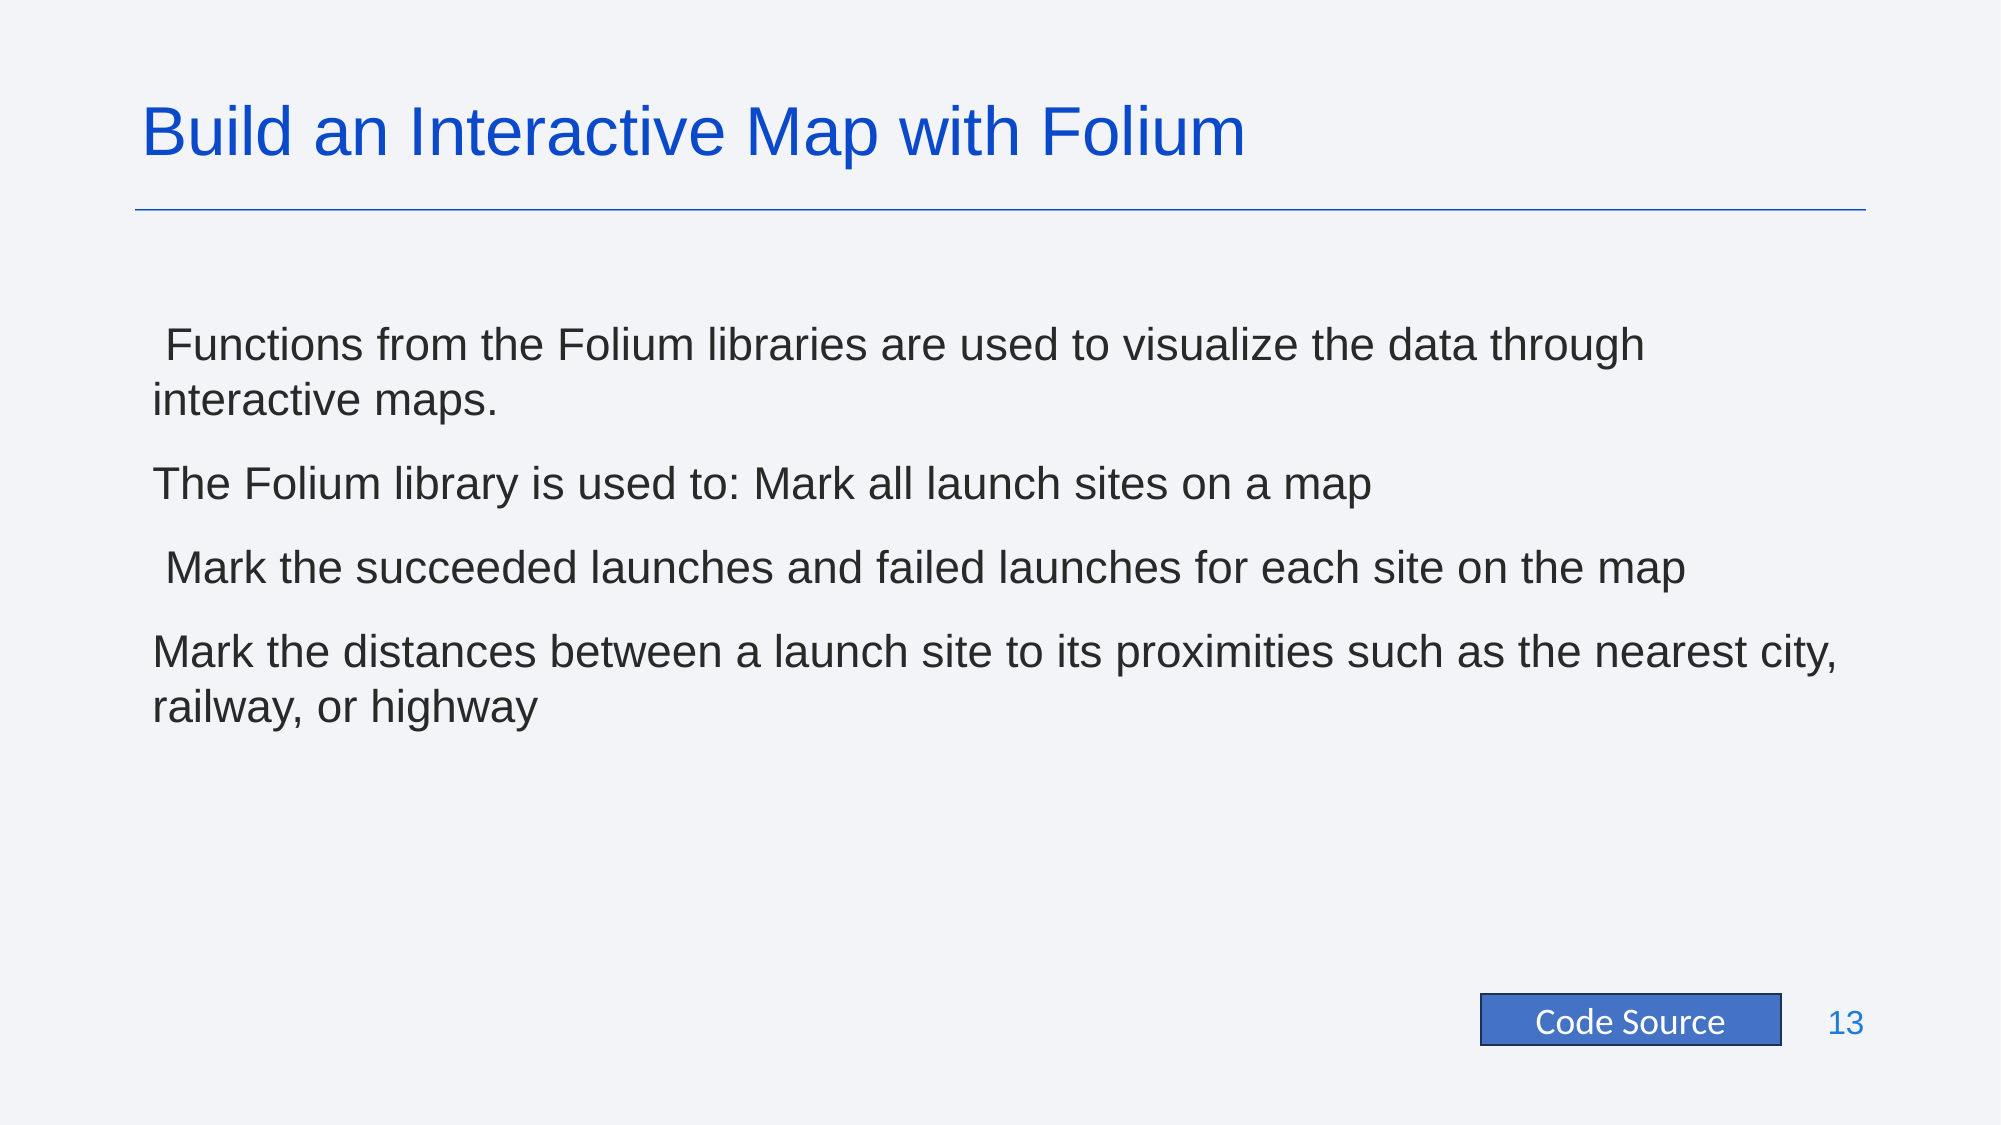

Build an Interactive Map with Folium
 Functions from the Folium libraries are used to visualize the data through interactive maps.
The Folium library is used to: Mark all launch sites on a map
 Mark the succeeded launches and failed launches for each site on the map
Mark the distances between a launch site to its proximities such as the nearest city, railway, or highway

13
Code Source